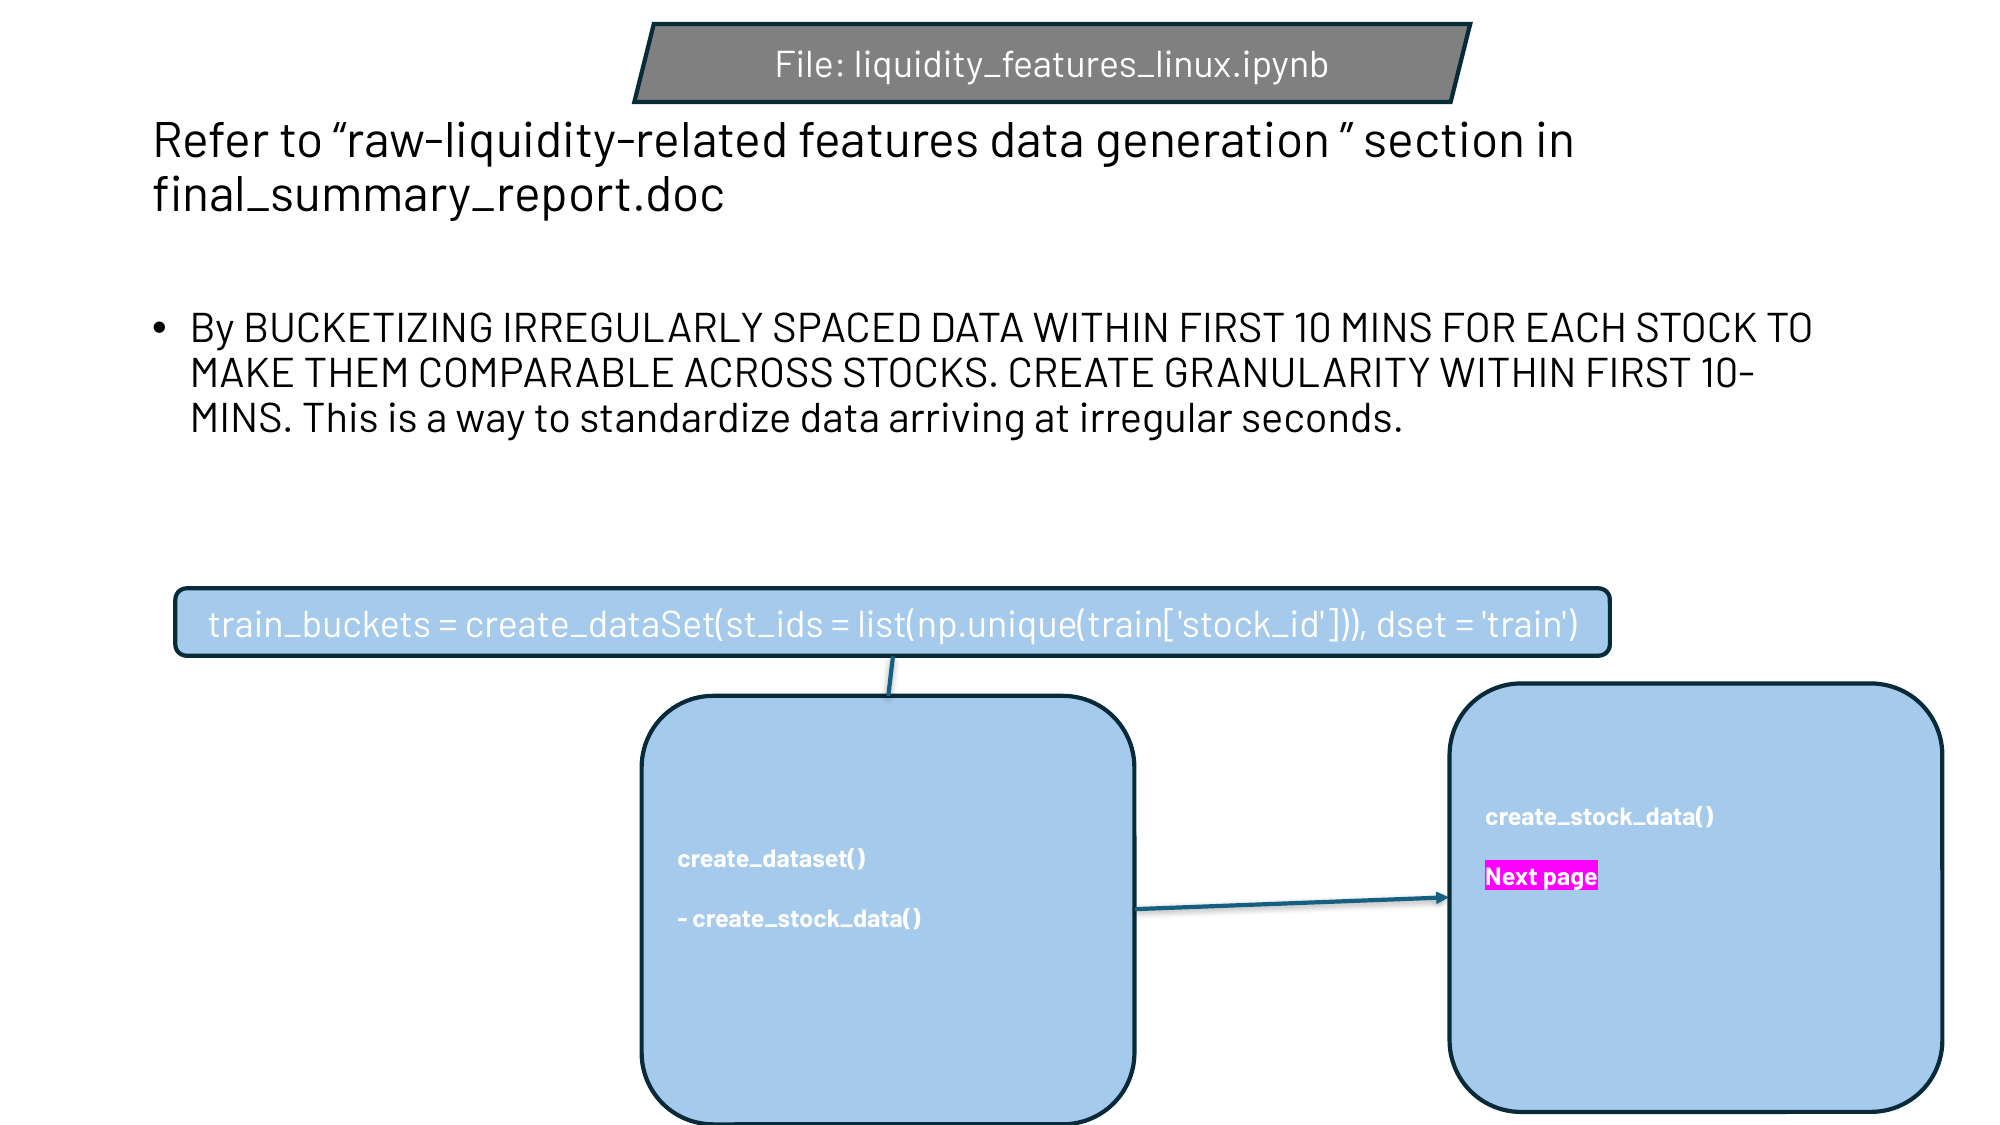

File: liquidity_features_linux.ipynb
# Refer to “raw-liquidity-related features data generation ” section in final_summary_report.doc
By BUCKETIZING IRREGULARLY SPACED DATA WITHIN FIRST 10 MINS FOR EACH STOCK TO MAKE THEM COMPARABLE ACROSS STOCKS. CREATE GRANULARITY WITHIN FIRST 10-MINS. This is a way to standardize data arriving at irregular seconds.
train_buckets = create_dataSet(st_ids = list(np.unique(train['stock_id'])), dset = 'train')

create_stock_data()

Next page

create_dataset()

- create_stock_data()